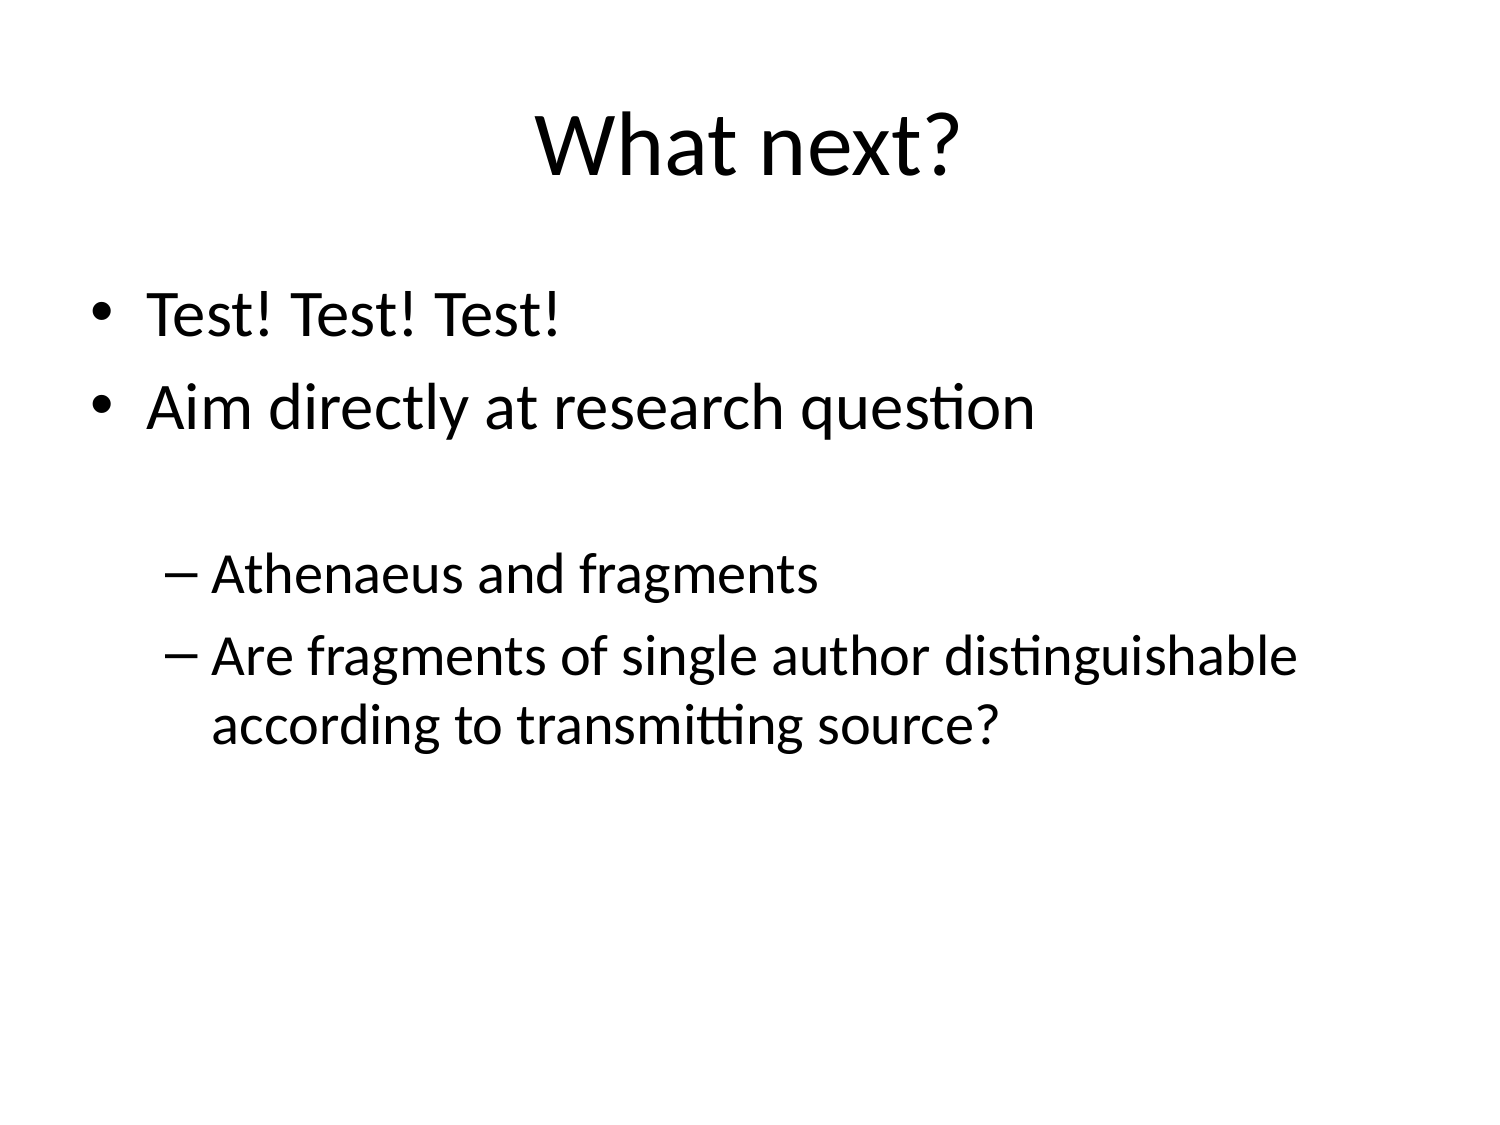

# What next?
Test! Test! Test!
Aim directly at research question
Athenaeus and fragments
Are fragments of single author distinguishable according to transmitting source?